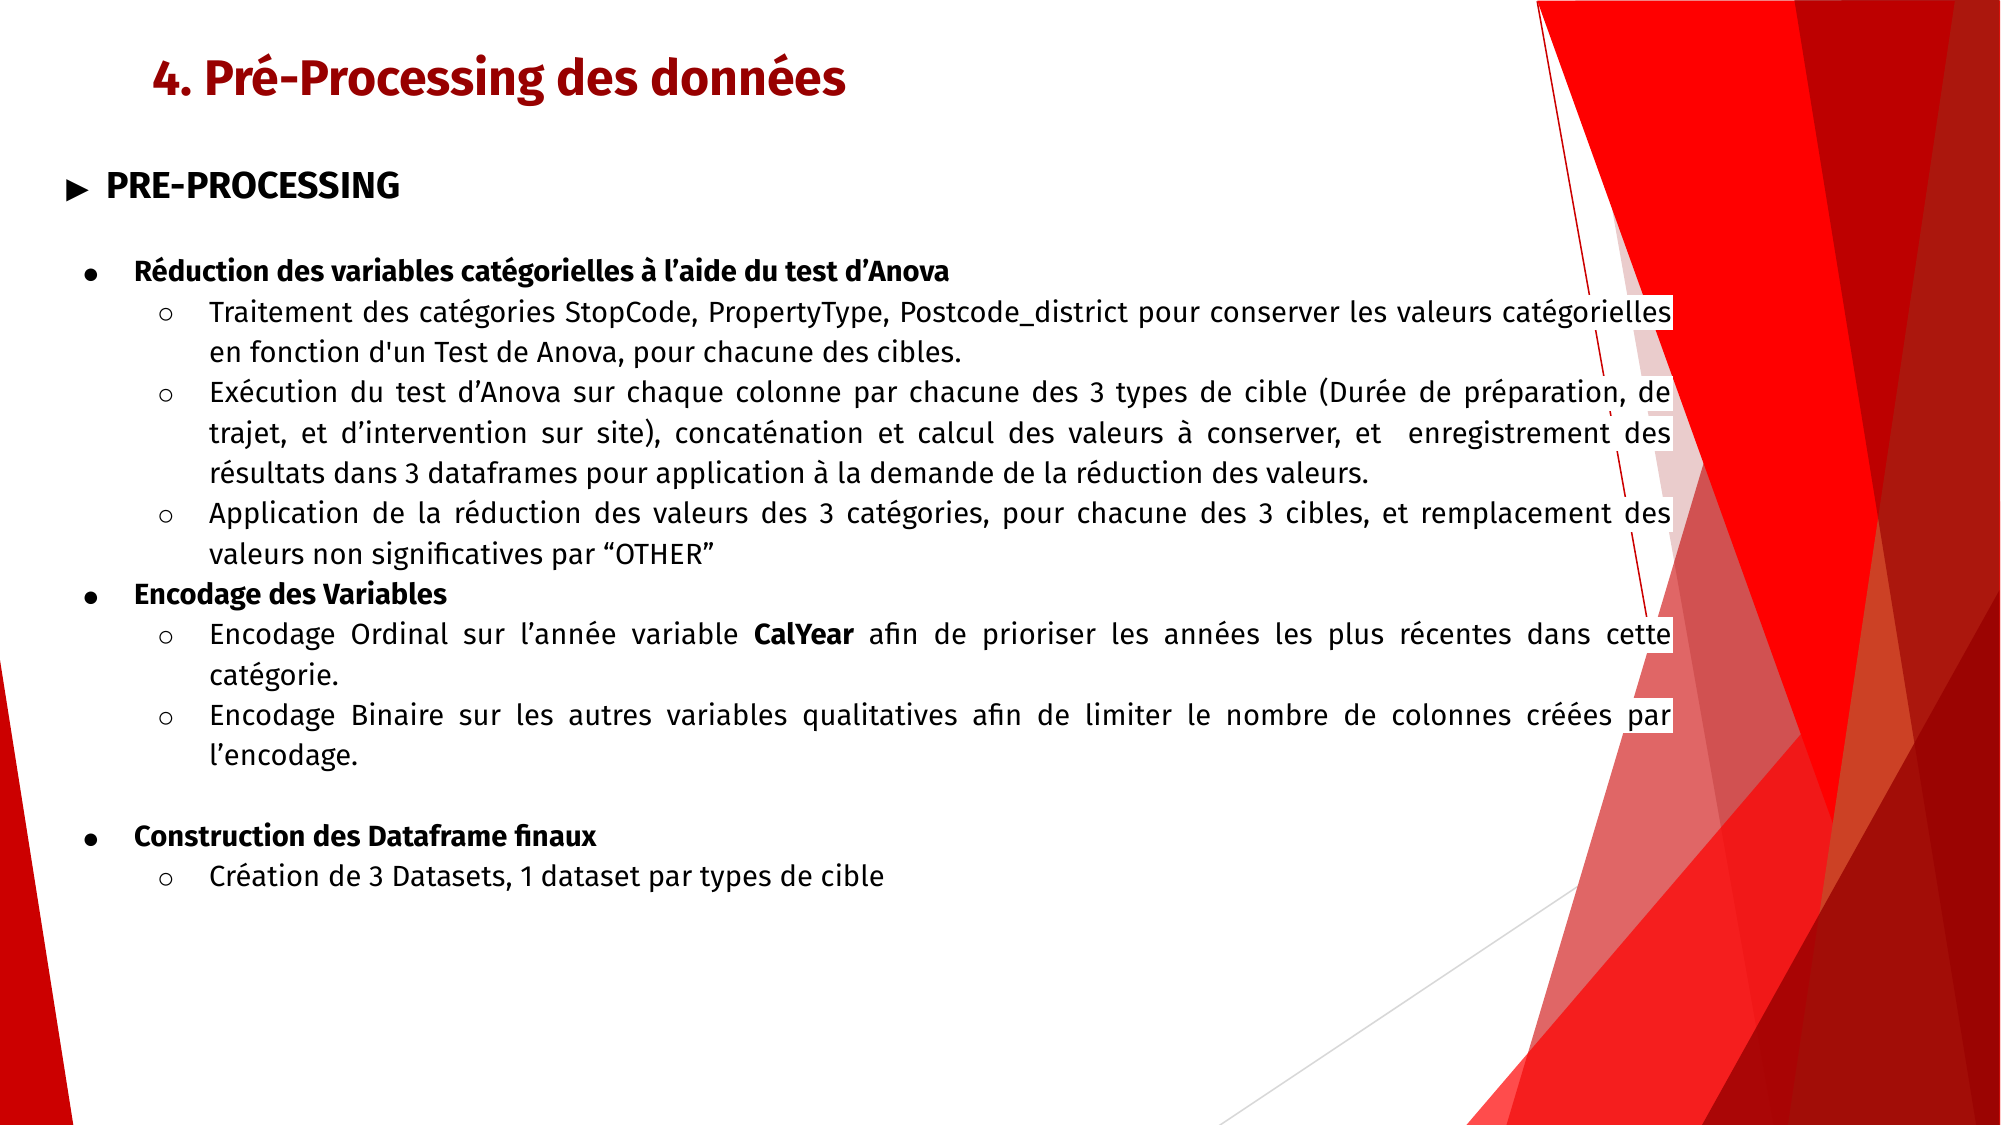

# 4. Pré-Processing des données
PRE-PROCESSING

Réduction des variables catégorielles à l’aide du test d’Anova
Traitement des catégories StopCode, PropertyType, Postcode_district pour conserver les valeurs catégorielles en fonction d'un Test de Anova, pour chacune des cibles.
Exécution du test d’Anova sur chaque colonne par chacune des 3 types de cible (Durée de préparation, de trajet, et d’intervention sur site), concaténation et calcul des valeurs à conserver, et  enregistrement des résultats dans 3 dataframes pour application à la demande de la réduction des valeurs.
Application de la réduction des valeurs des 3 catégories, pour chacune des 3 cibles, et remplacement des valeurs non significatives par “OTHER”
Encodage des Variables
Encodage Ordinal sur l’année variable CalYear afin de prioriser les années les plus récentes dans cette catégorie.
Encodage Binaire sur les autres variables qualitatives afin de limiter le nombre de colonnes créées par l’encodage.

Construction des Dataframe finaux
Création de 3 Datasets, 1 dataset par types de cible